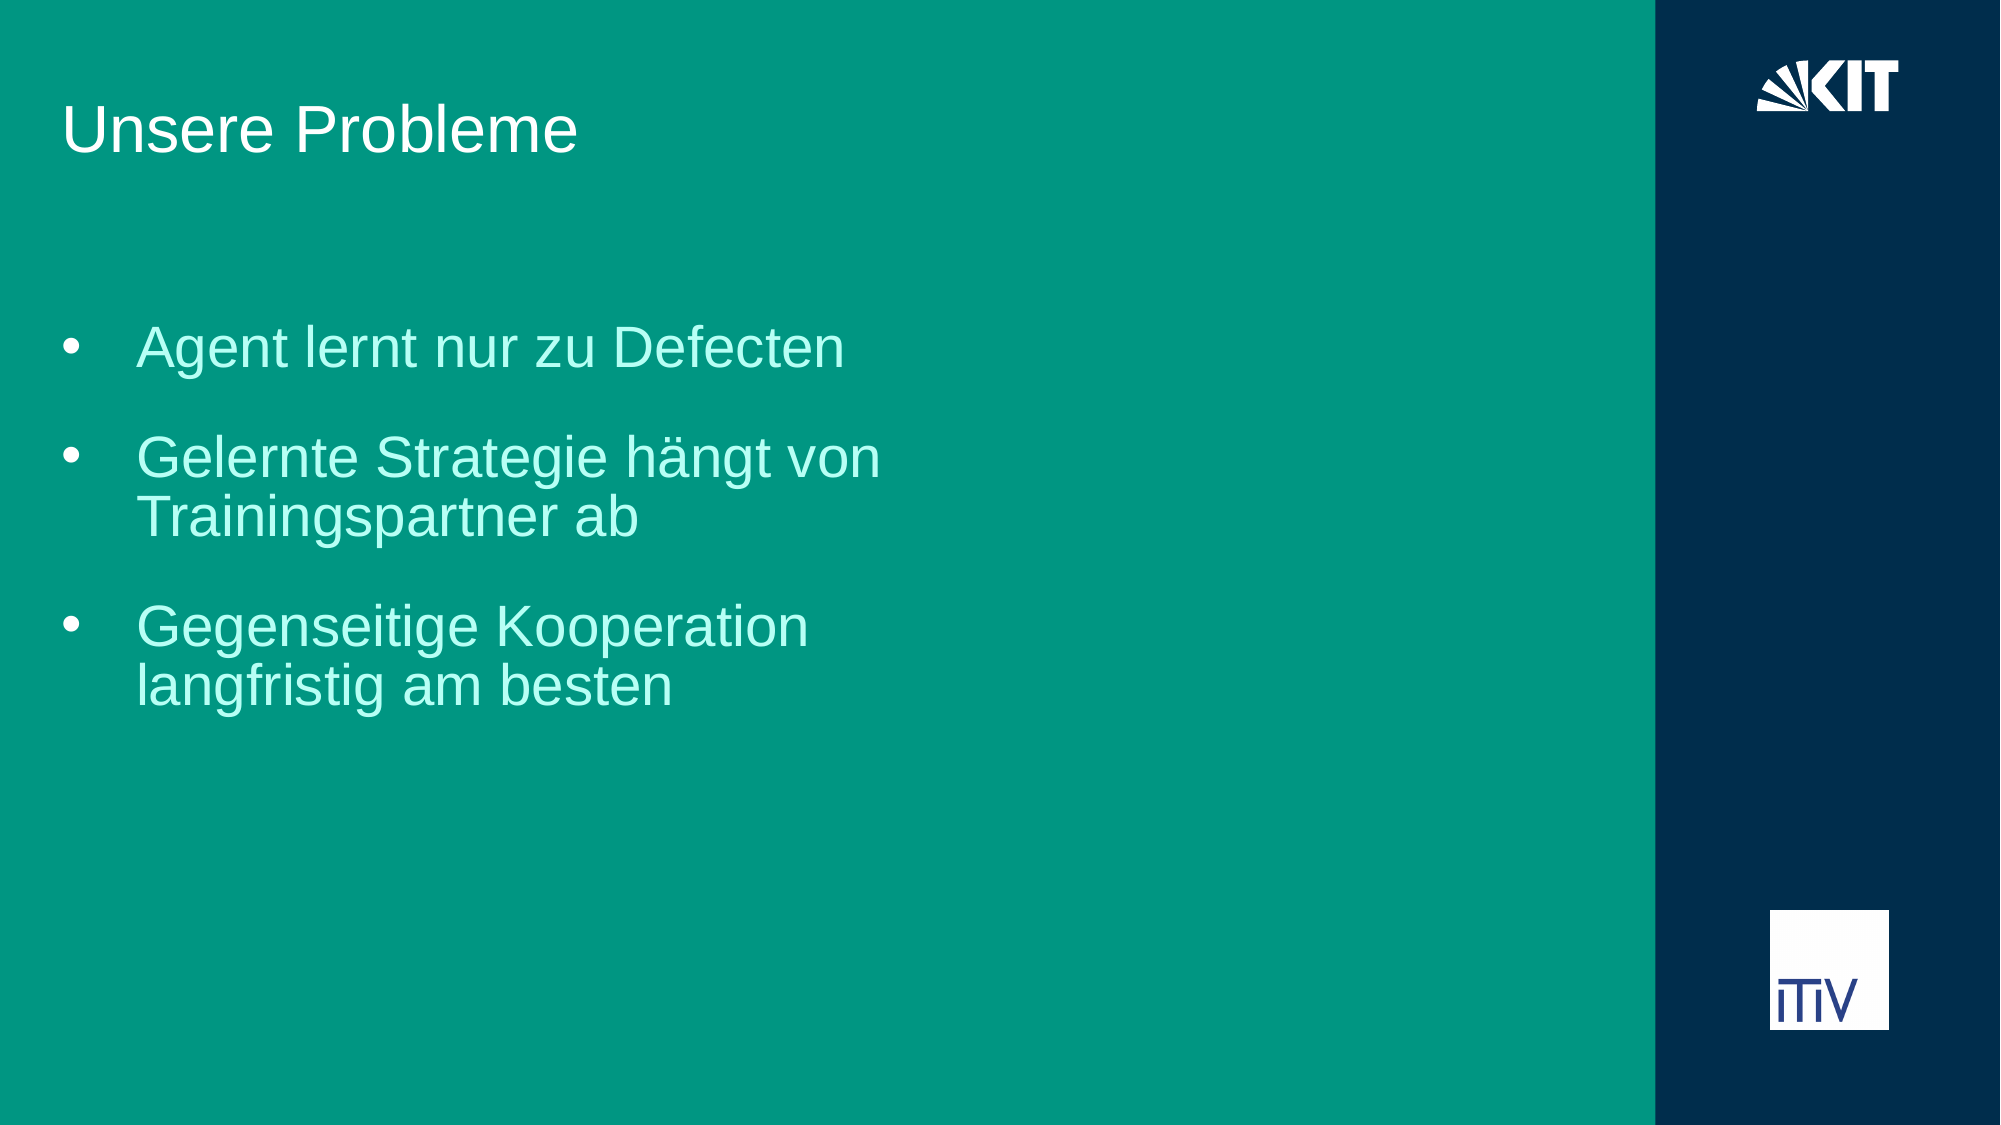

# Unsere Probleme
Agent lernt nur zu Defecten
Gelernte Strategie hängt von Trainingspartner ab
Gegenseitige Kooperation      langfristig am besten

11/02/26
Name - Title of Presentation
12